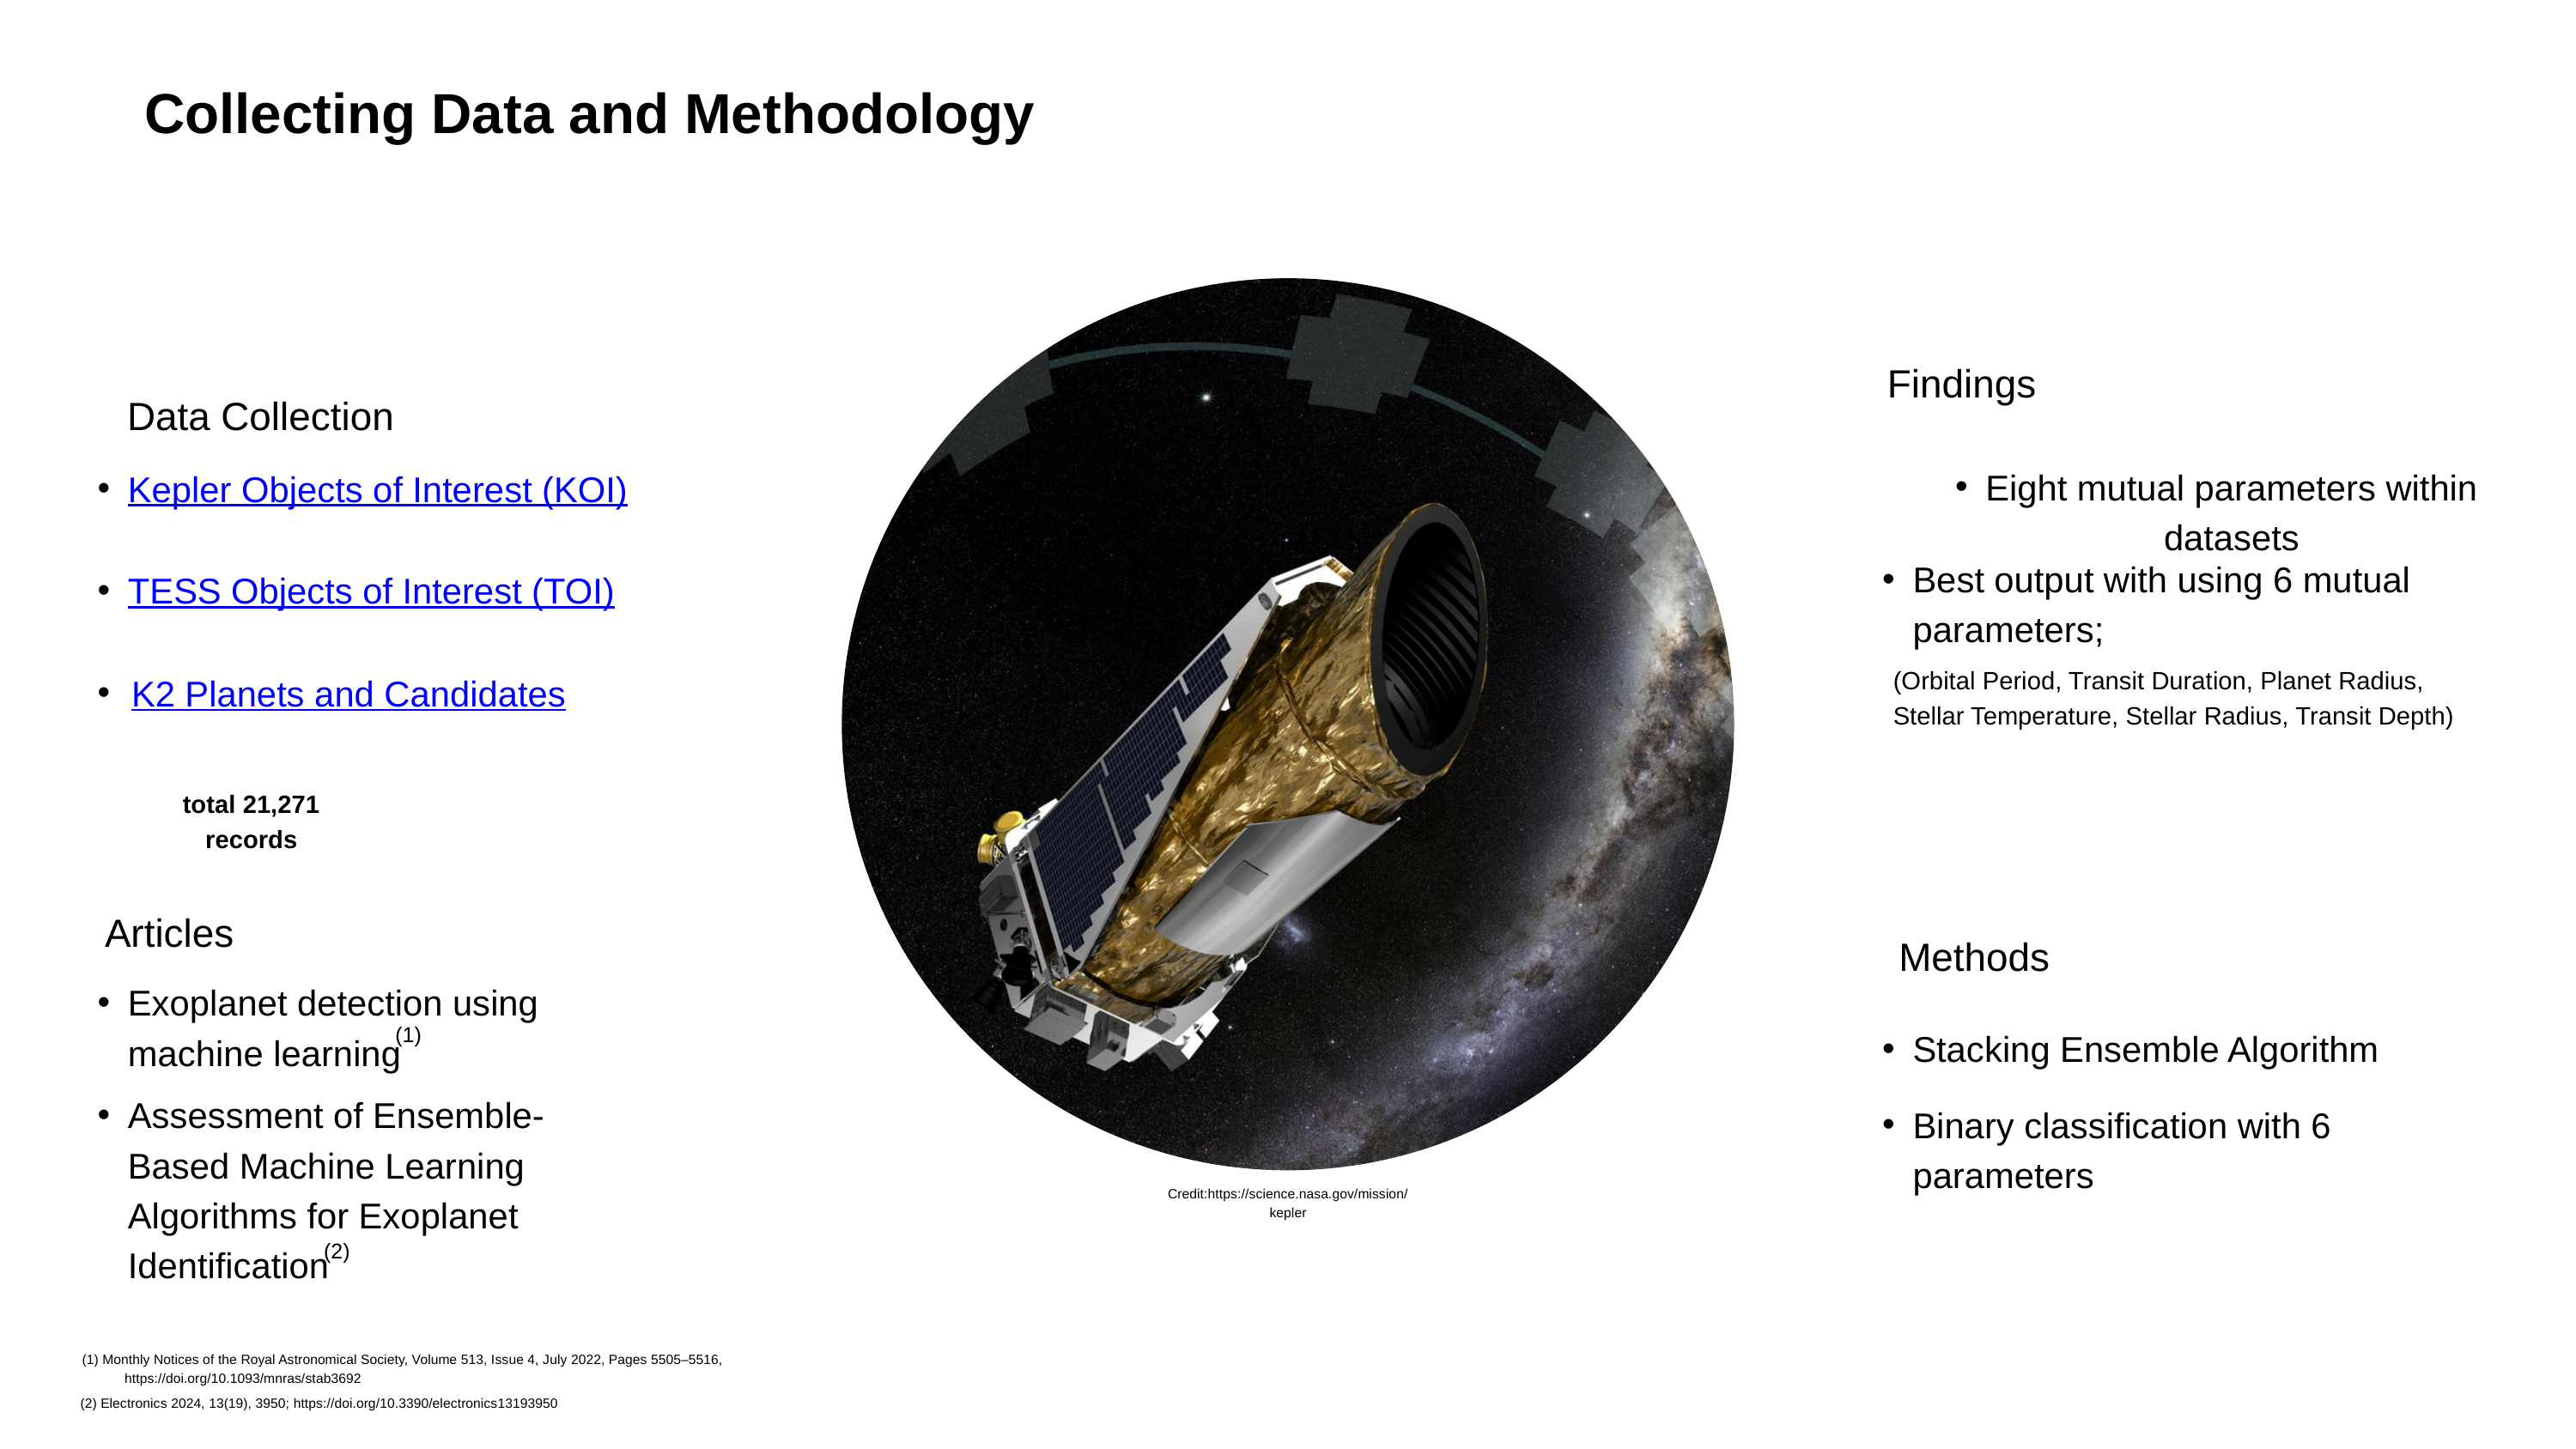

Collecting Data and Methodology

Findings
Data Collection
Eight mutual parameters within datasets
Kepler Objects of Interest (KOI)
Best output with using 6 mutual parameters;
TESS Objects of Interest (TOI)
(Orbital Period, Transit Duration, Planet Radius,
Stellar Temperature, Stellar Radius, Transit Depth)
K2 Planets and Candidates
total 21,271 records
Articles
Methods
Exoplanet detection using machine learning
(1)
Stacking Ensemble Algorithm
Assessment of Ensemble-Based Machine Learning Algorithms for Exoplanet Identification
Binary classification with 6 parameters
Credit:https://science.nasa.gov/mission/kepler
(2)
(1) Monthly Notices of the Royal Astronomical Society, Volume 513, Issue 4, July 2022, Pages 5505–5516,
           https://doi.org/10.1093/mnras/stab3692
(2) Electronics 2024, 13(19), 3950; https://doi.org/10.3390/electronics13193950